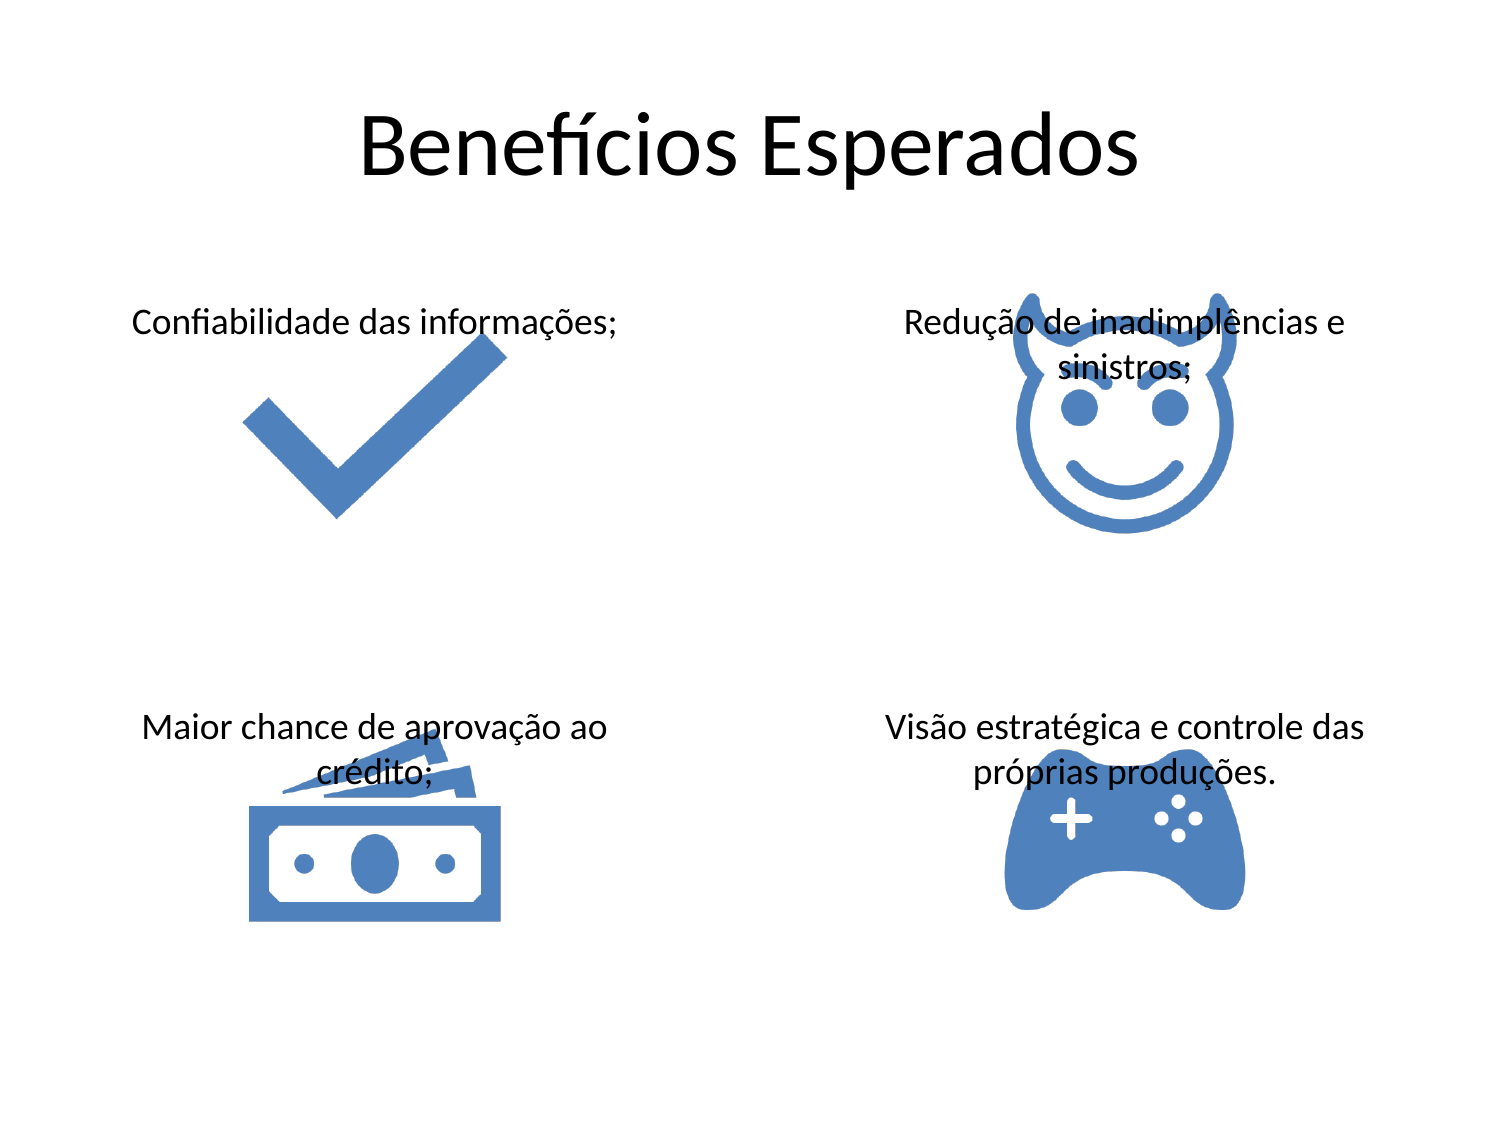

# Benefícios Esperados
Confiabilidade das informações;
Redução de inadimplências e sinistros;
Maior chance de aprovação ao crédito;
Visão estratégica e controle das próprias produções.